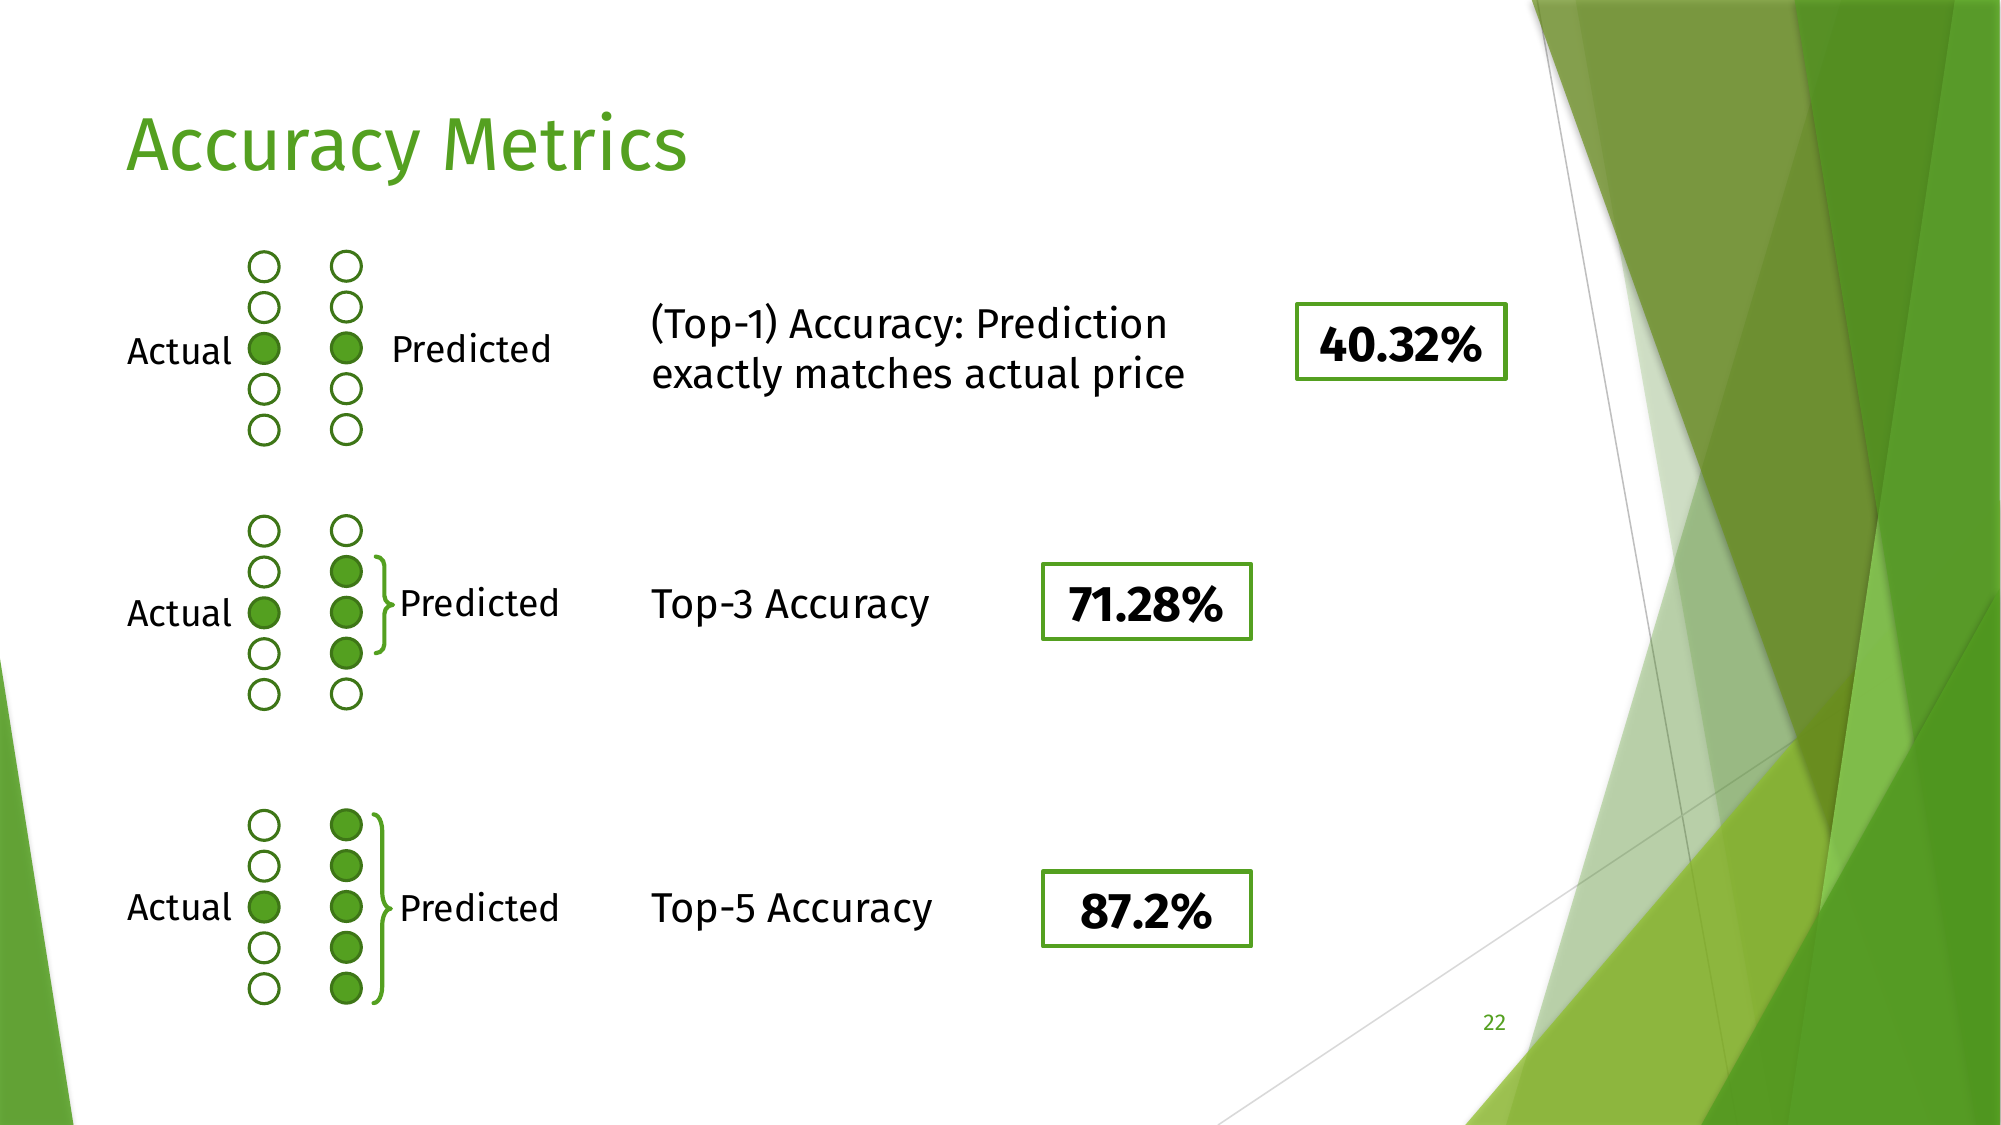

# Accuracy Metrics

Predicted
Actual
(Top-1) Accuracy: Prediction exactly matches actual price
40.32%

Predicted
Actual
71.28%
Top-3 Accuracy

Actual
Predicted
87.2%
Top-5 Accuracy
22